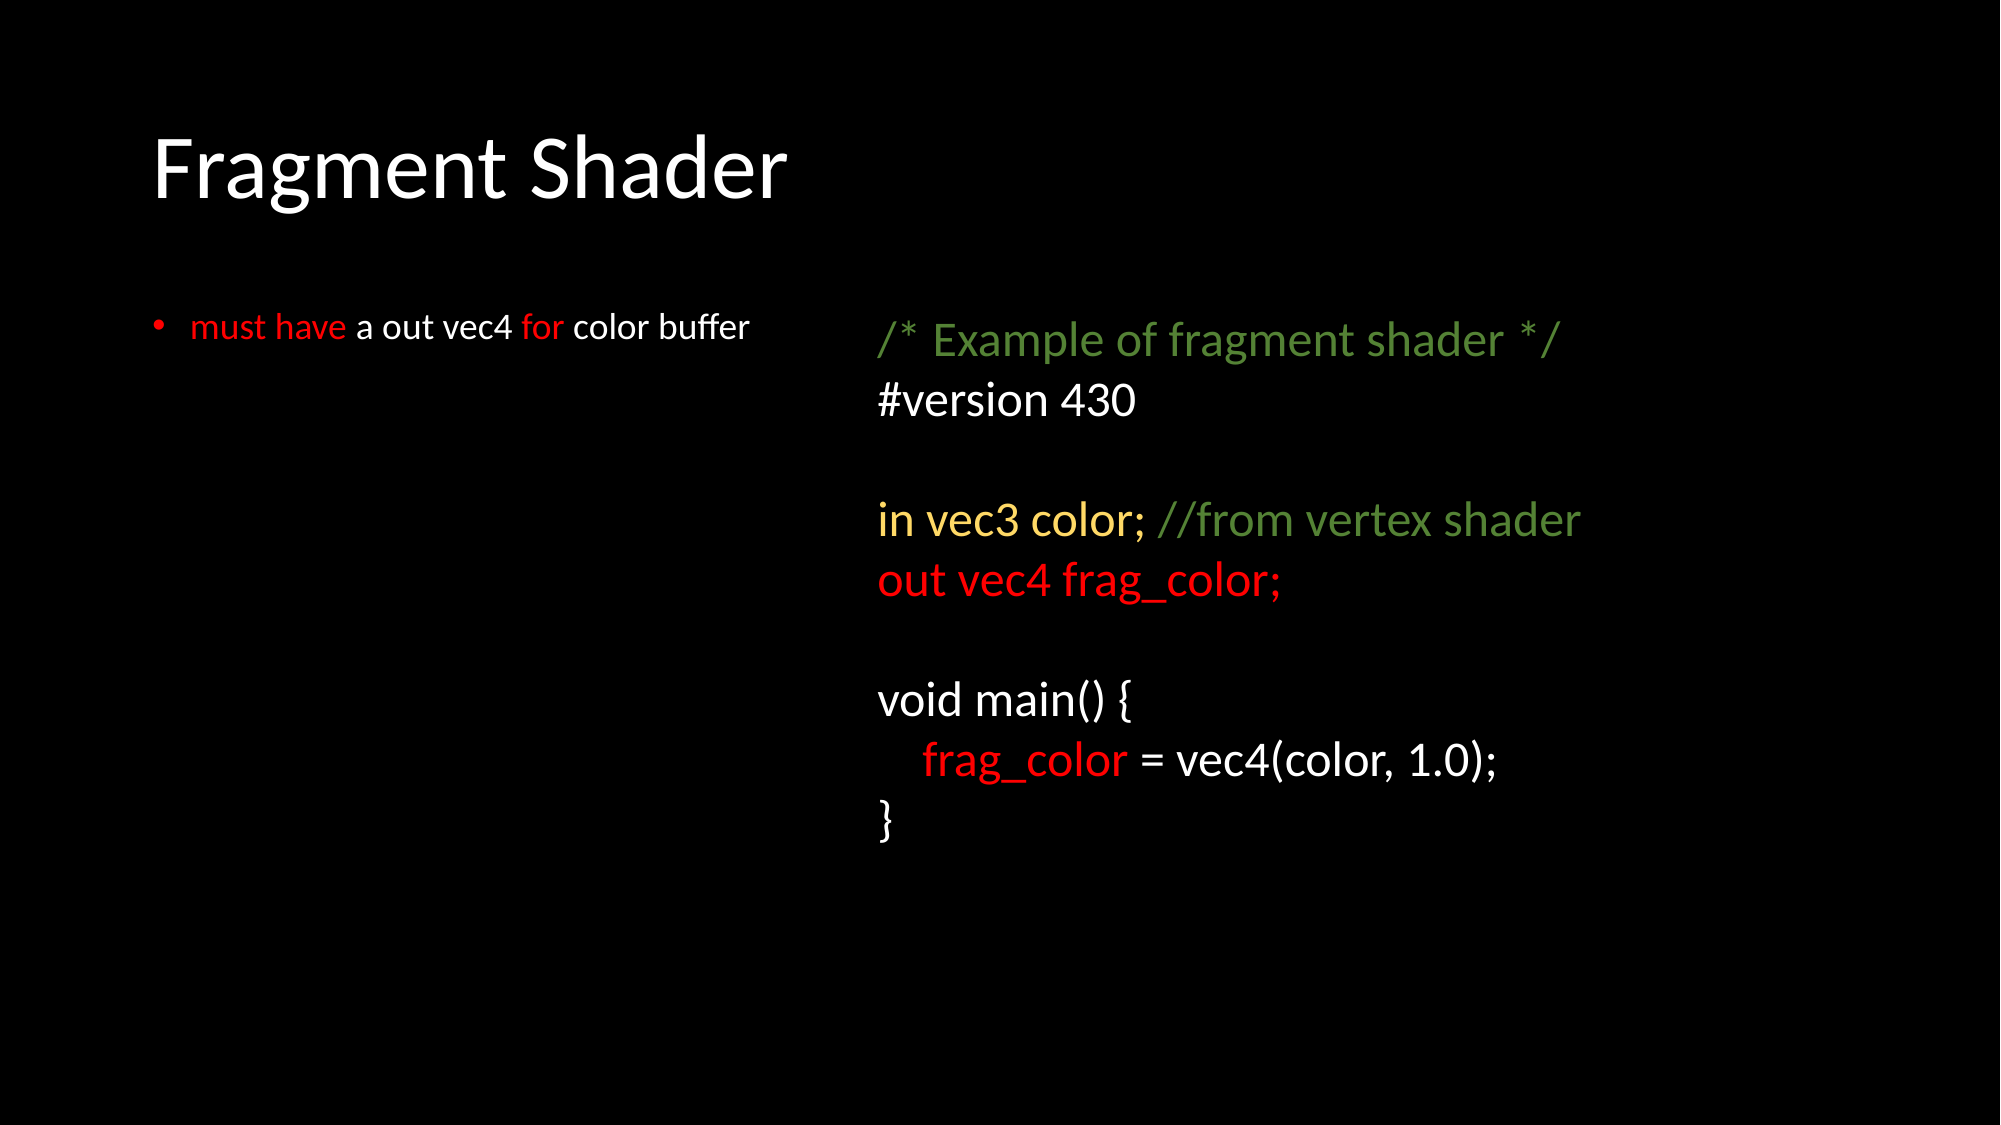

# Fragment Shader
must have a out vec4 for color buffer
/* Example of fragment shader */
#version 430

in vec3 color; //from vertex shader
out vec4 frag_color;

void main() {
    frag_color = vec4(color, 1.0);
}